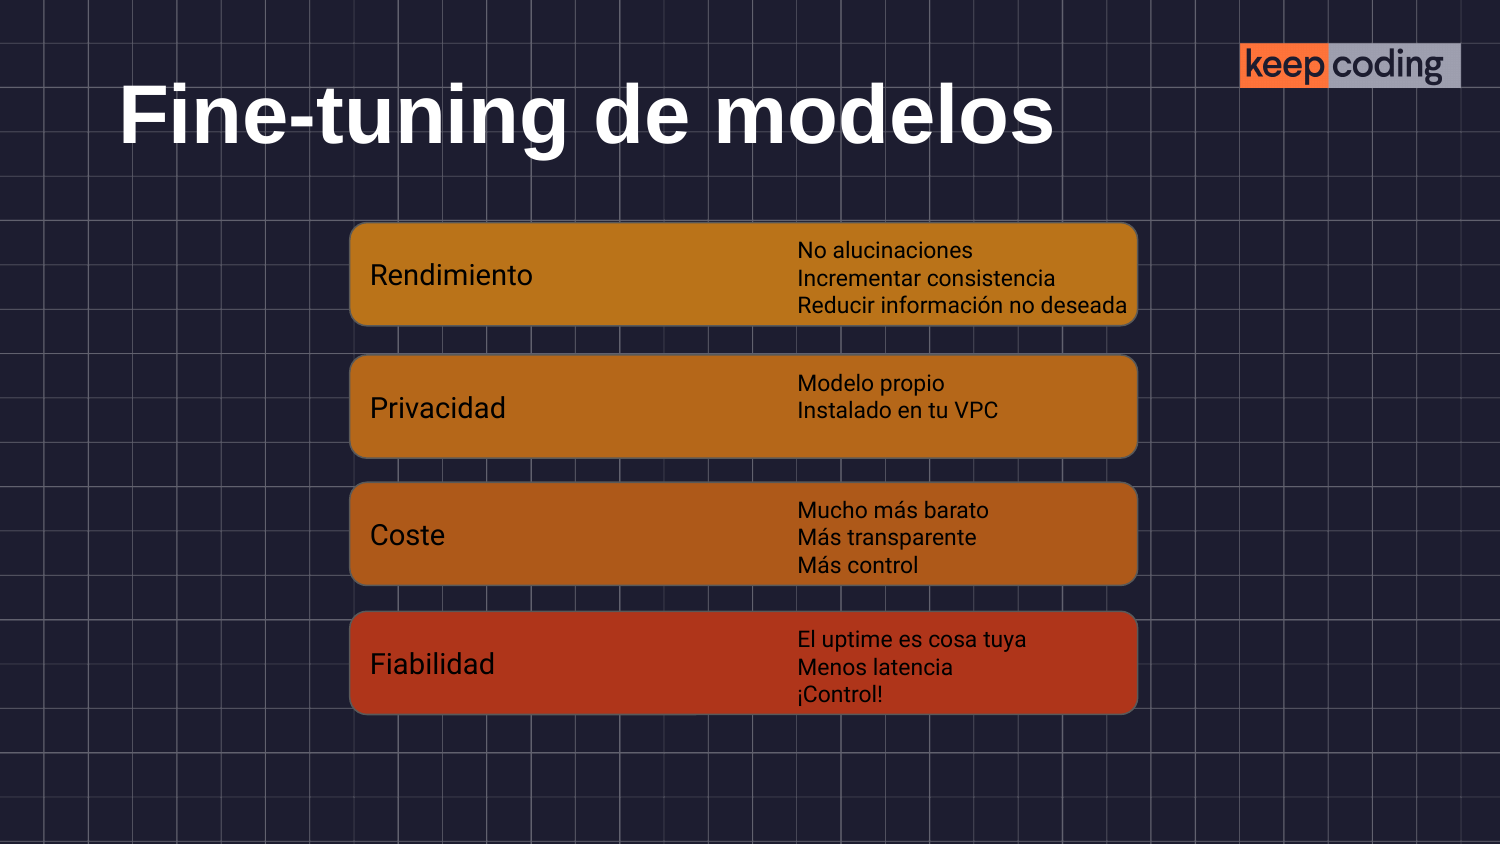

# Fine-tuning de modelos

No alucinaciones
Incrementar consistencia
Reducir información no deseada

Rendimiento
Modelo propio
Instalado en tu VPC

Privacidad
Mucho más barato
Más transparente
Más control

Coste
El uptime es cosa tuya
Menos latencia
¡Control!

Fiabilidad